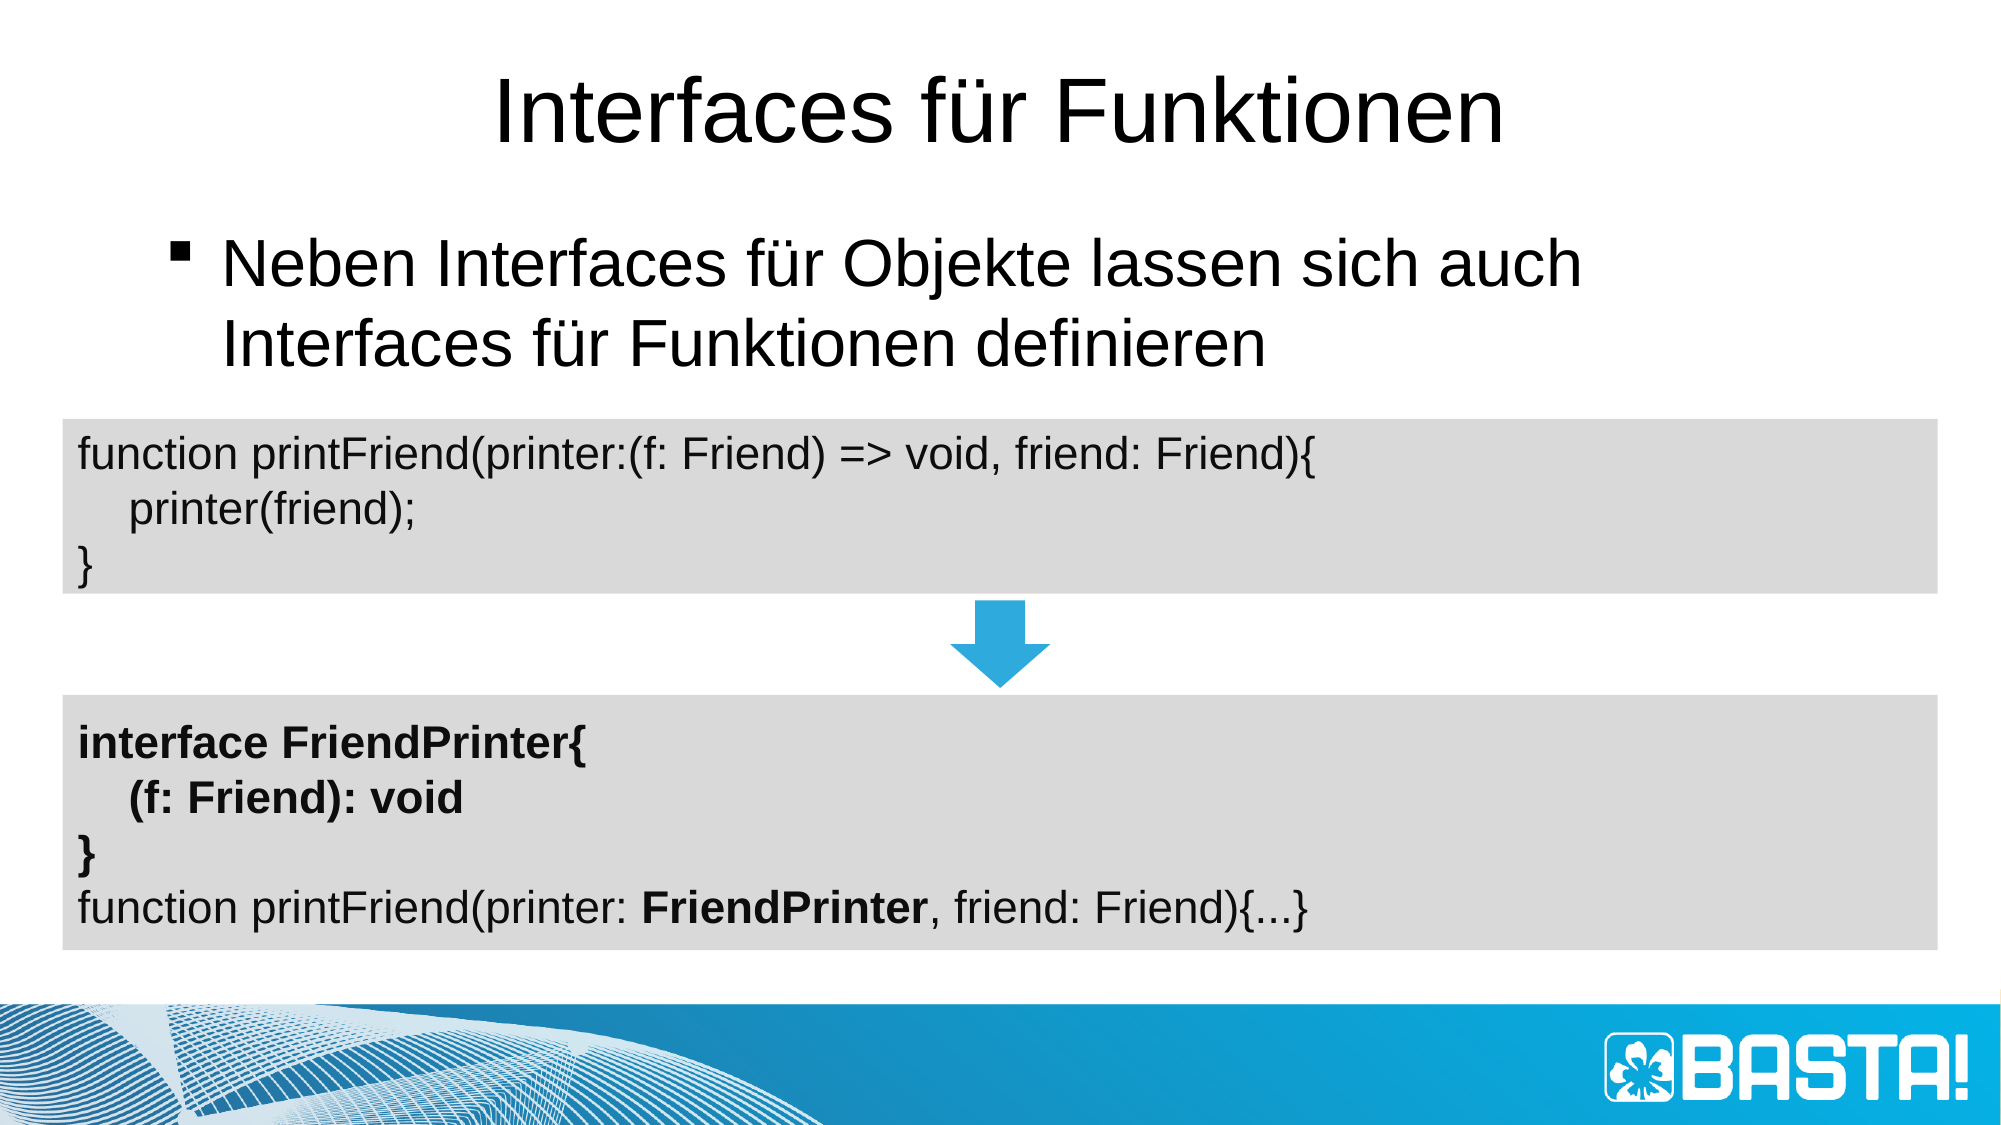

# Interfaces für Funktionen
Neben Interfaces für Objekte lassen sich auch Interfaces für Funktionen definieren

function printFriend(printer:(f: Friend) => void, friend: Friend){
    printer(friend);
}

interface FriendPrinter{
    (f: Friend): void
}
function printFriend(printer: FriendPrinter, friend: Friend){...}